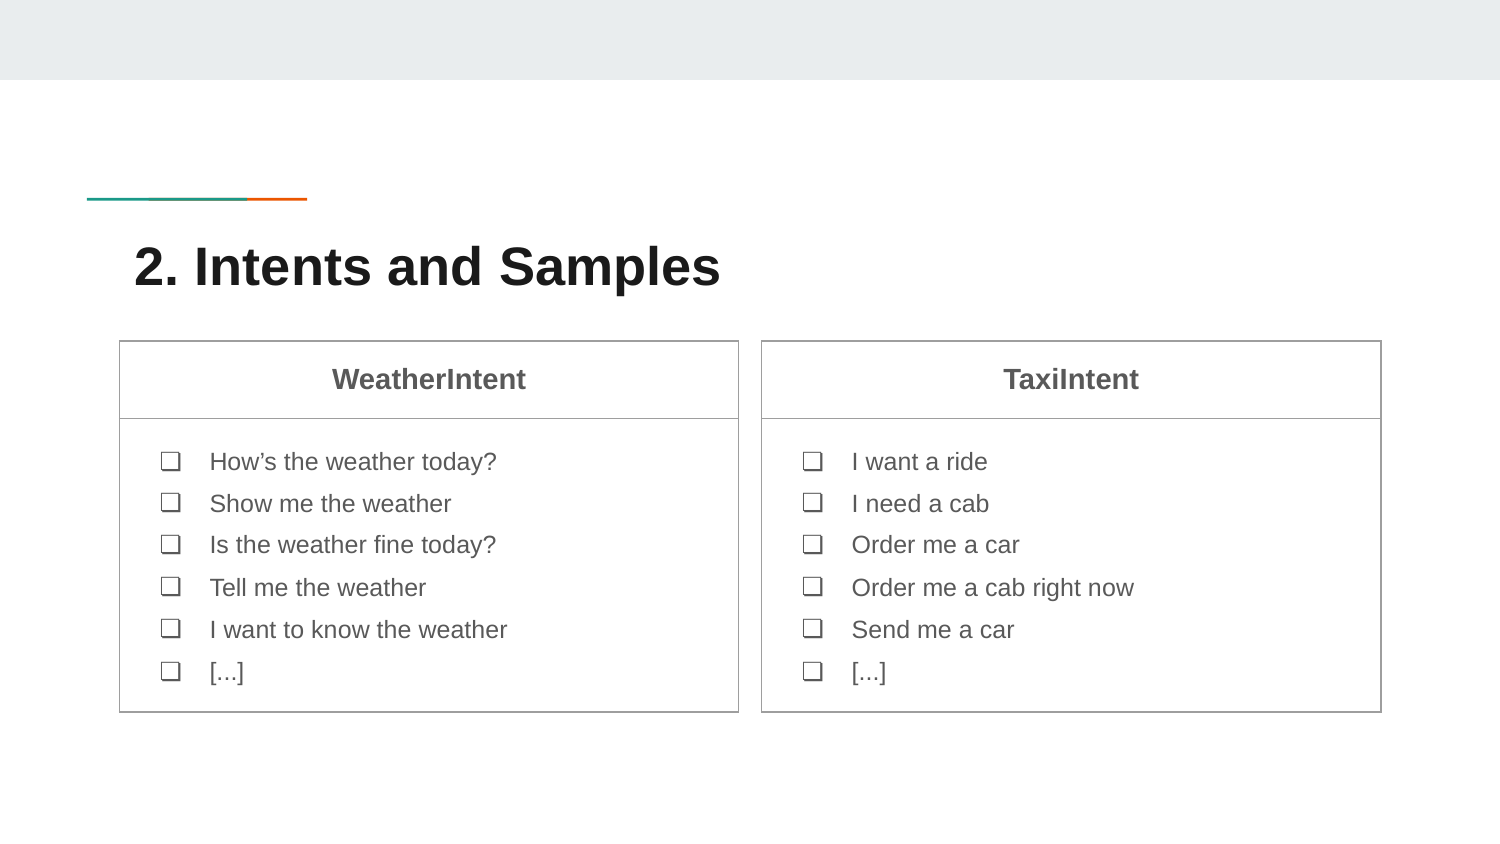

# 2. Intents and Samples
| WeatherIntent |
| --- |
| How’s the weather today? Show me the weather Is the weather fine today? Tell me the weather I want to know the weather [...] |
| TaxiIntent |
| --- |
| I want a ride I need a cab Order me a car Order me a cab right now Send me a car [...] |